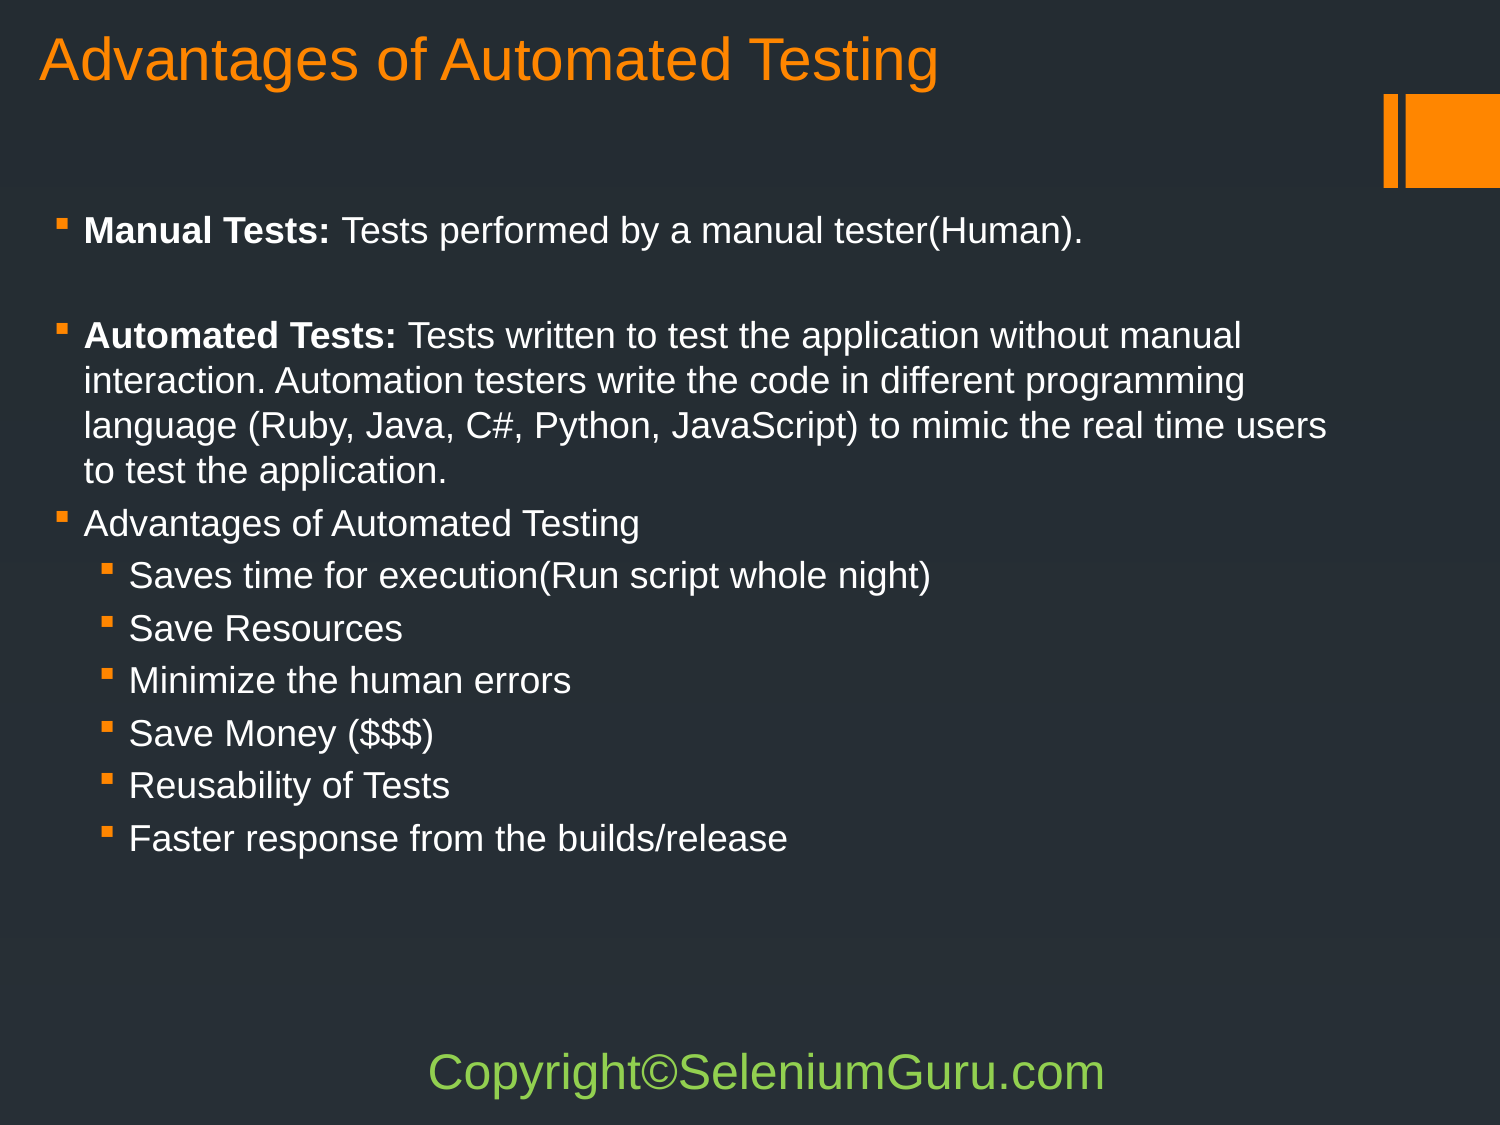

# Advantages of Automated Testing

Manual Tests: Tests performed by a manual tester(Human).

Automated Tests: Tests written to test the application without manual interaction. Automation testers write the code in different programming language (Ruby, Java, C#, Python, JavaScript) to mimic the real time users to test the application.
Advantages of Automated Testing
Saves time for execution(Run script whole night)
Save Resources
Minimize the human errors
Save Money ($$$)
Reusability of Tests
Faster response from the builds/release

Copyright©SeleniumGuru.com